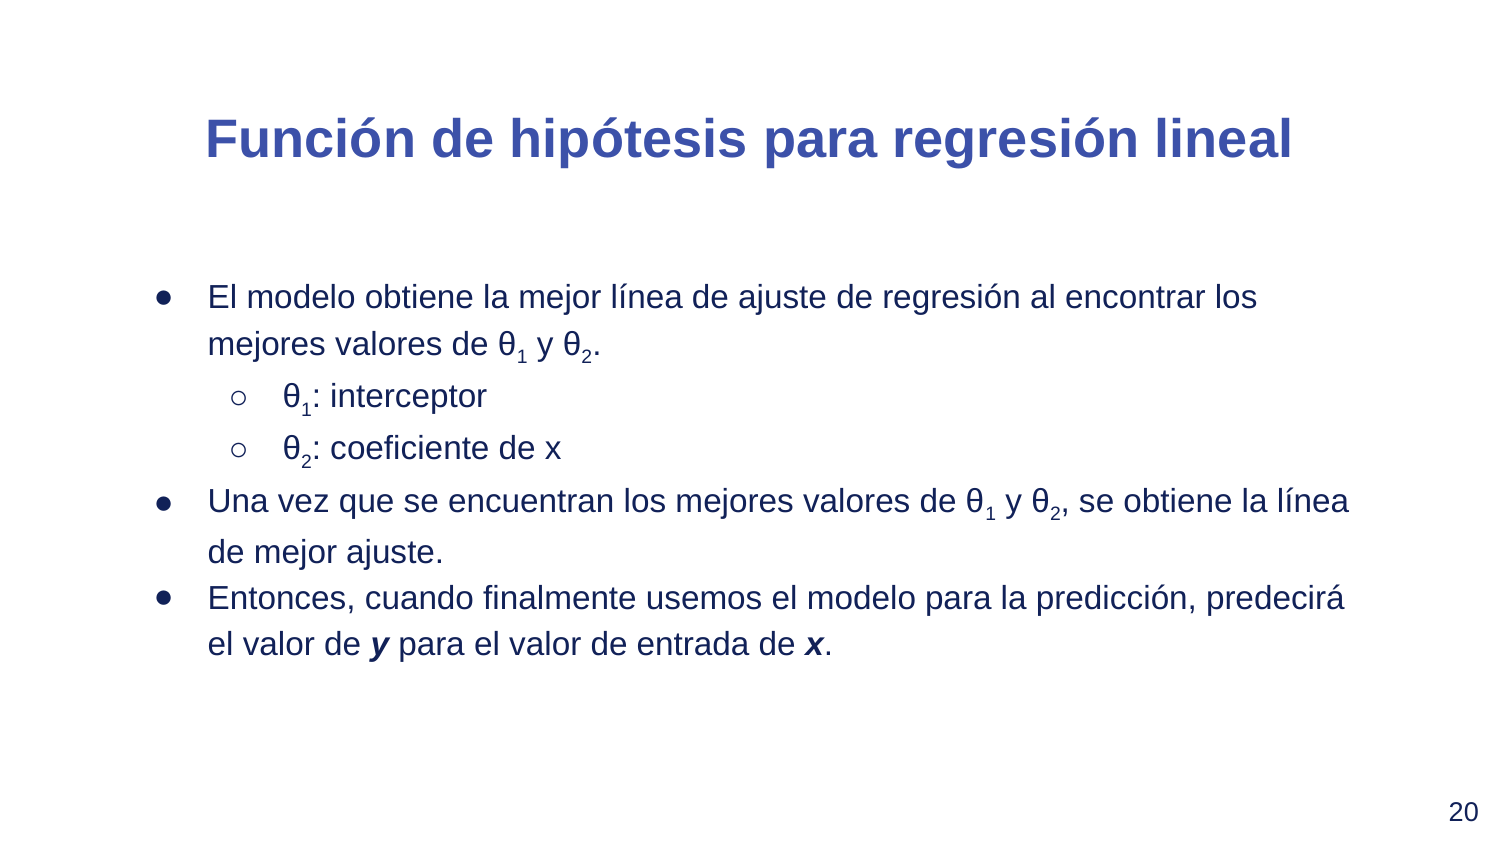

Función de hipótesis para regresión lineal
El modelo obtiene la mejor línea de ajuste de regresión al encontrar los mejores valores de θ1 y θ2.
θ1: interceptor
θ2: coeficiente de x
Una vez que se encuentran los mejores valores de θ1 y θ2, se obtiene la línea de mejor ajuste.
Entonces, cuando finalmente usemos el modelo para la predicción, predecirá el valor de y para el valor de entrada de x.
20